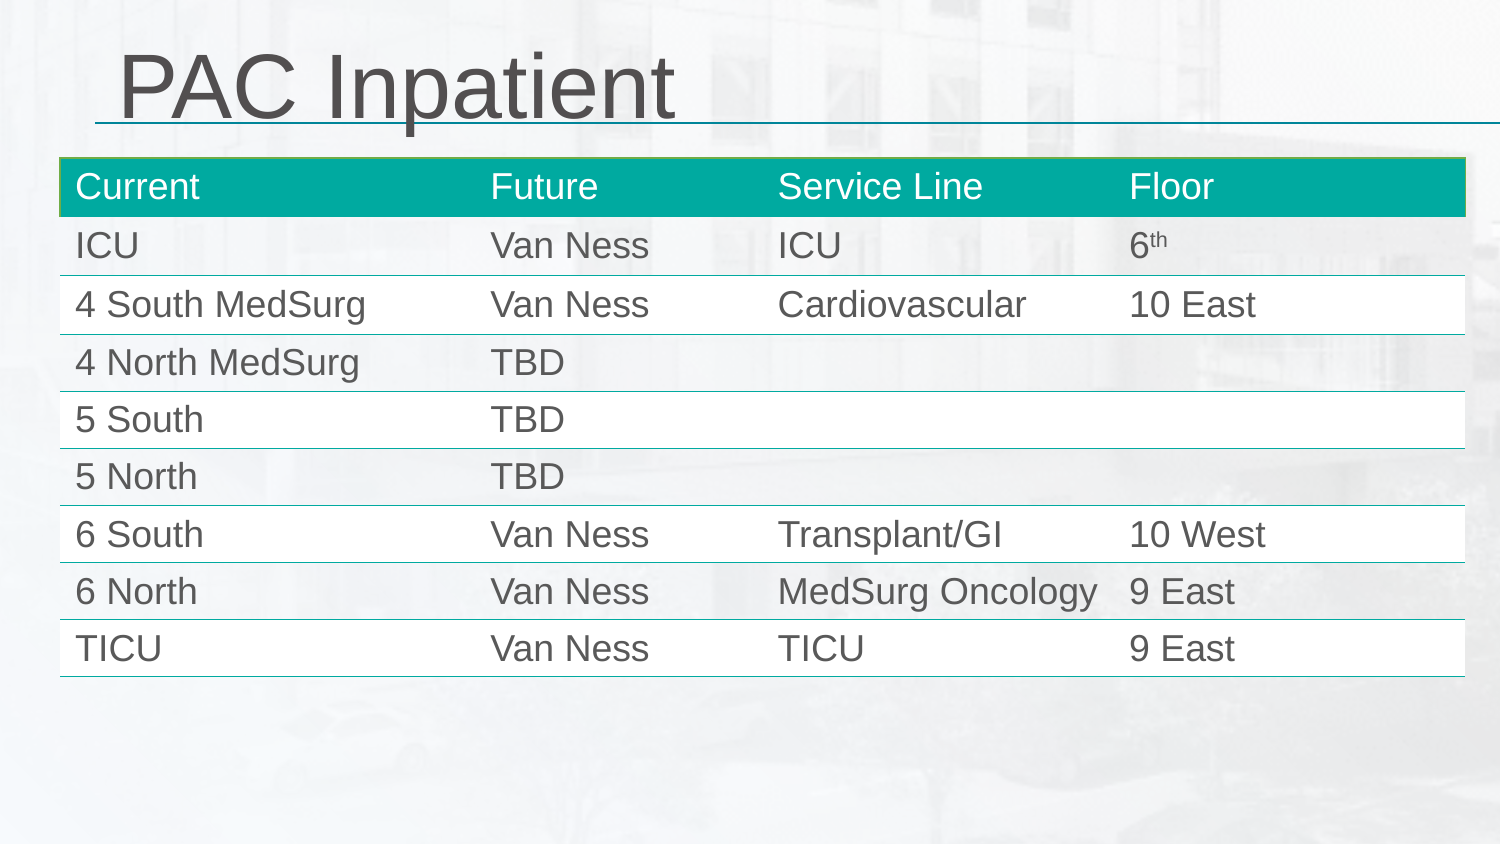

# PAC Inpatient
| Current | Future | Service Line | Floor |
| --- | --- | --- | --- |
| ICU | Van Ness | ICU | 6th |
| 4 South MedSurg | Van Ness | Cardiovascular | 10 East |
| 4 North MedSurg | TBD |  |  |
| 5 South | TBD |  |  |
| 5 North | TBD |  |  |
| 6 South | Van Ness | Transplant/GI | 10 West |
| 6 North | Van Ness | MedSurg Oncology | 9 East |
| TICU | Van Ness | TICU | 9 East |